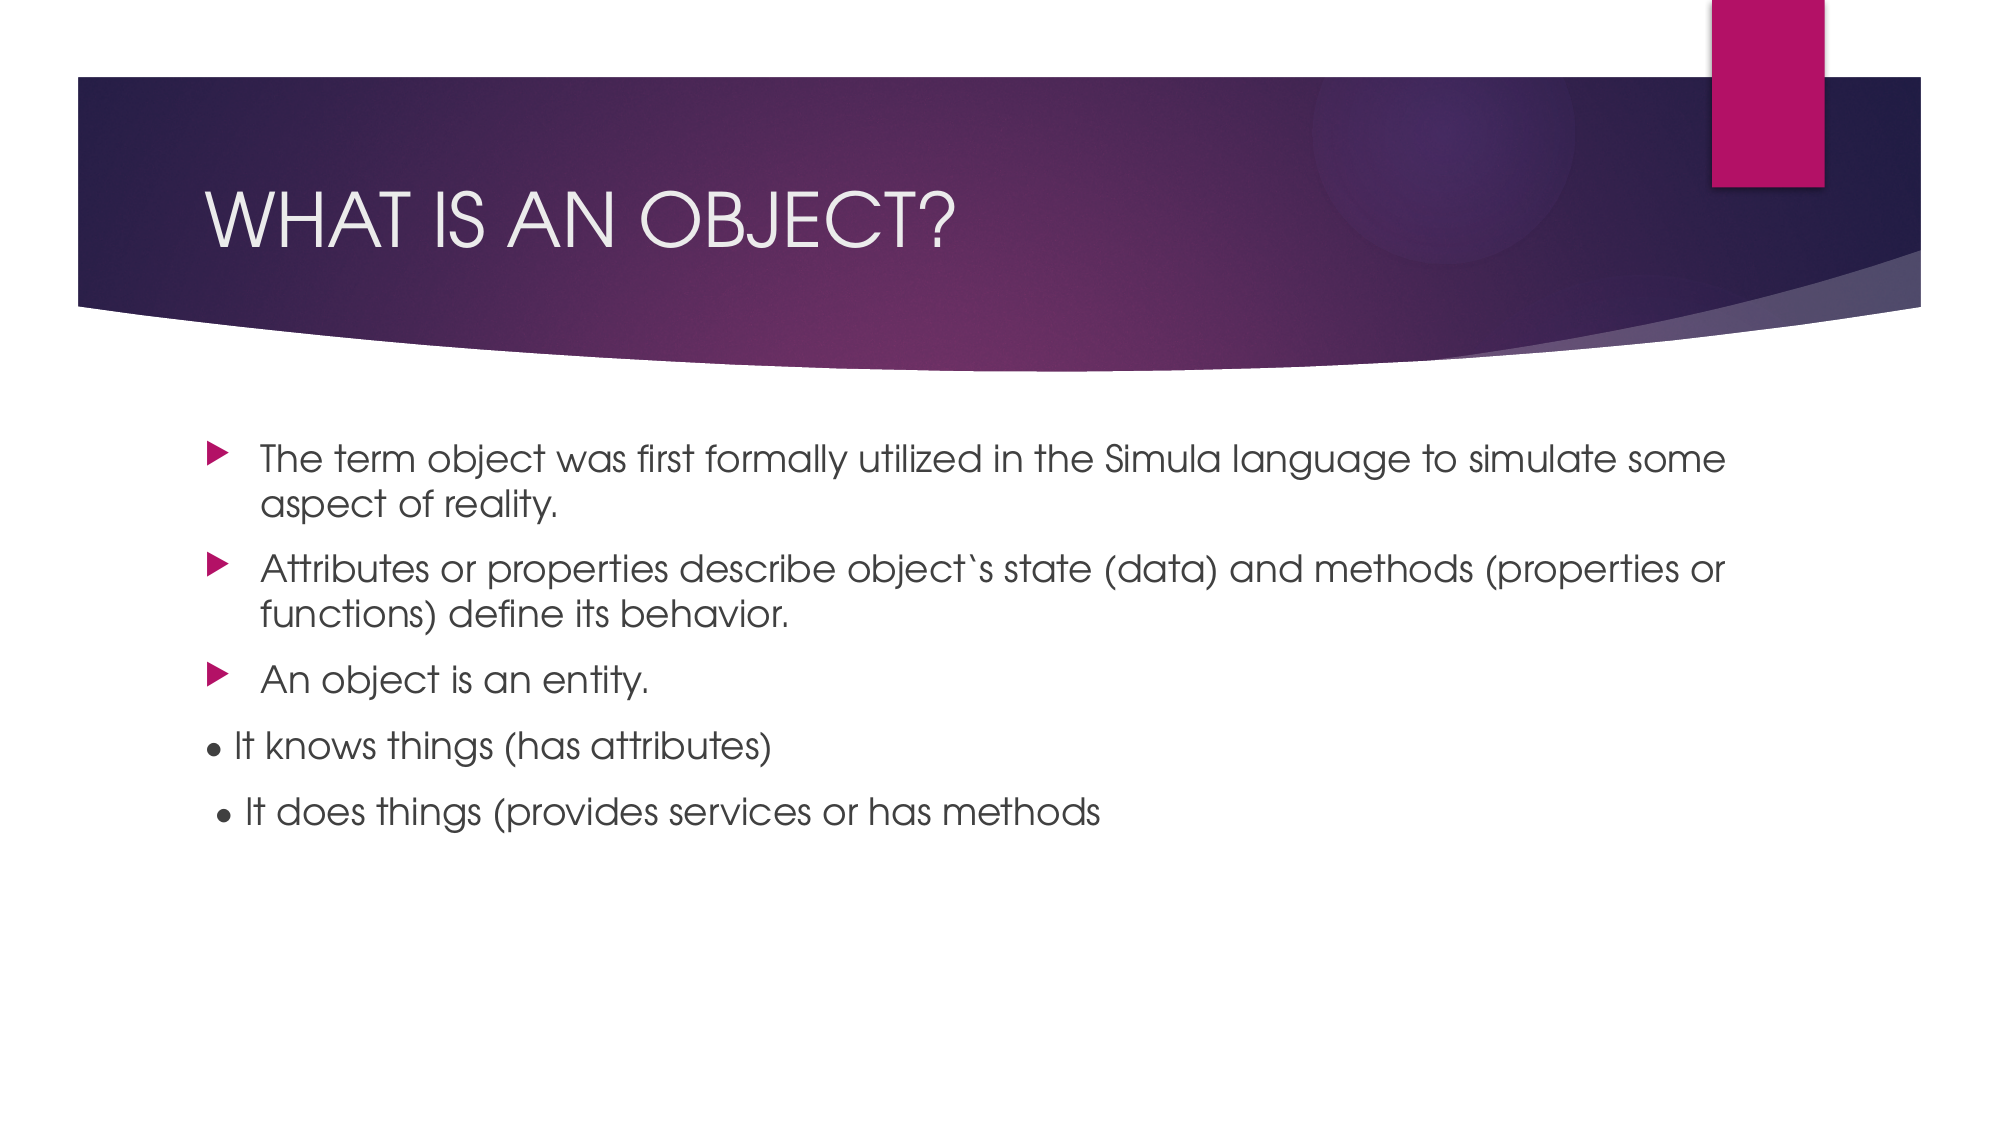

# WHAT IS AN OBJECT?
The term object was first formally utilized in the Simula language to simulate some aspect of reality.
Attributes or properties describe object‘s state (data) and methods (properties or functions) define its behavior.
An object is an entity.
• It knows things (has attributes)
 • It does things (provides services or has methods